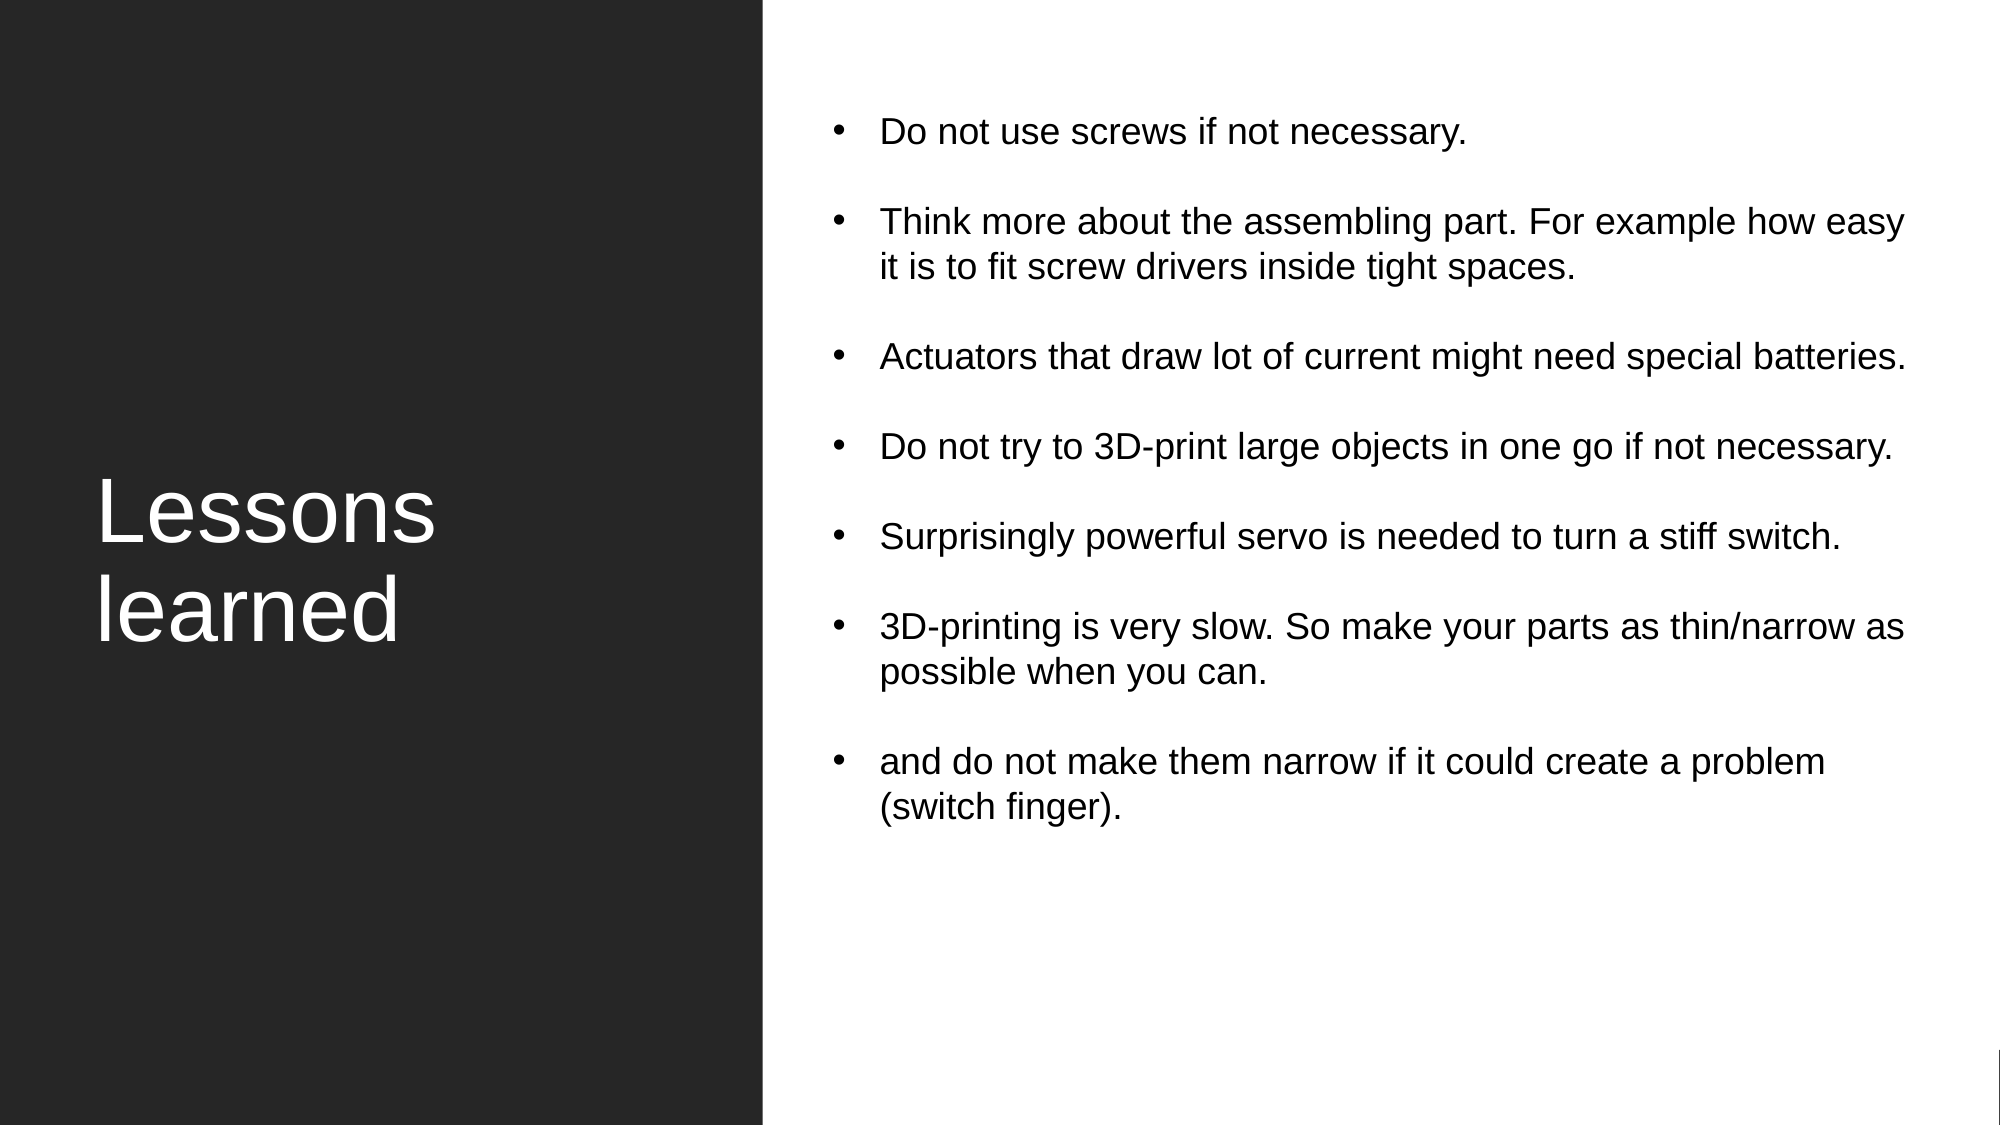

# Lessons learned
Do not use screws if not necessary.

Think more about the assembling part. For example how easy it is to fit screw drivers inside tight spaces.

Actuators that draw lot of current might need special batteries.

Do not try to 3D-print large objects in one go if not necessary.

Surprisingly powerful servo is needed to turn a stiff switch.

3D-printing is very slow. So make your parts as thin/narrow as possible when you can.

and do not make them narrow if it could create a problem (switch finger).